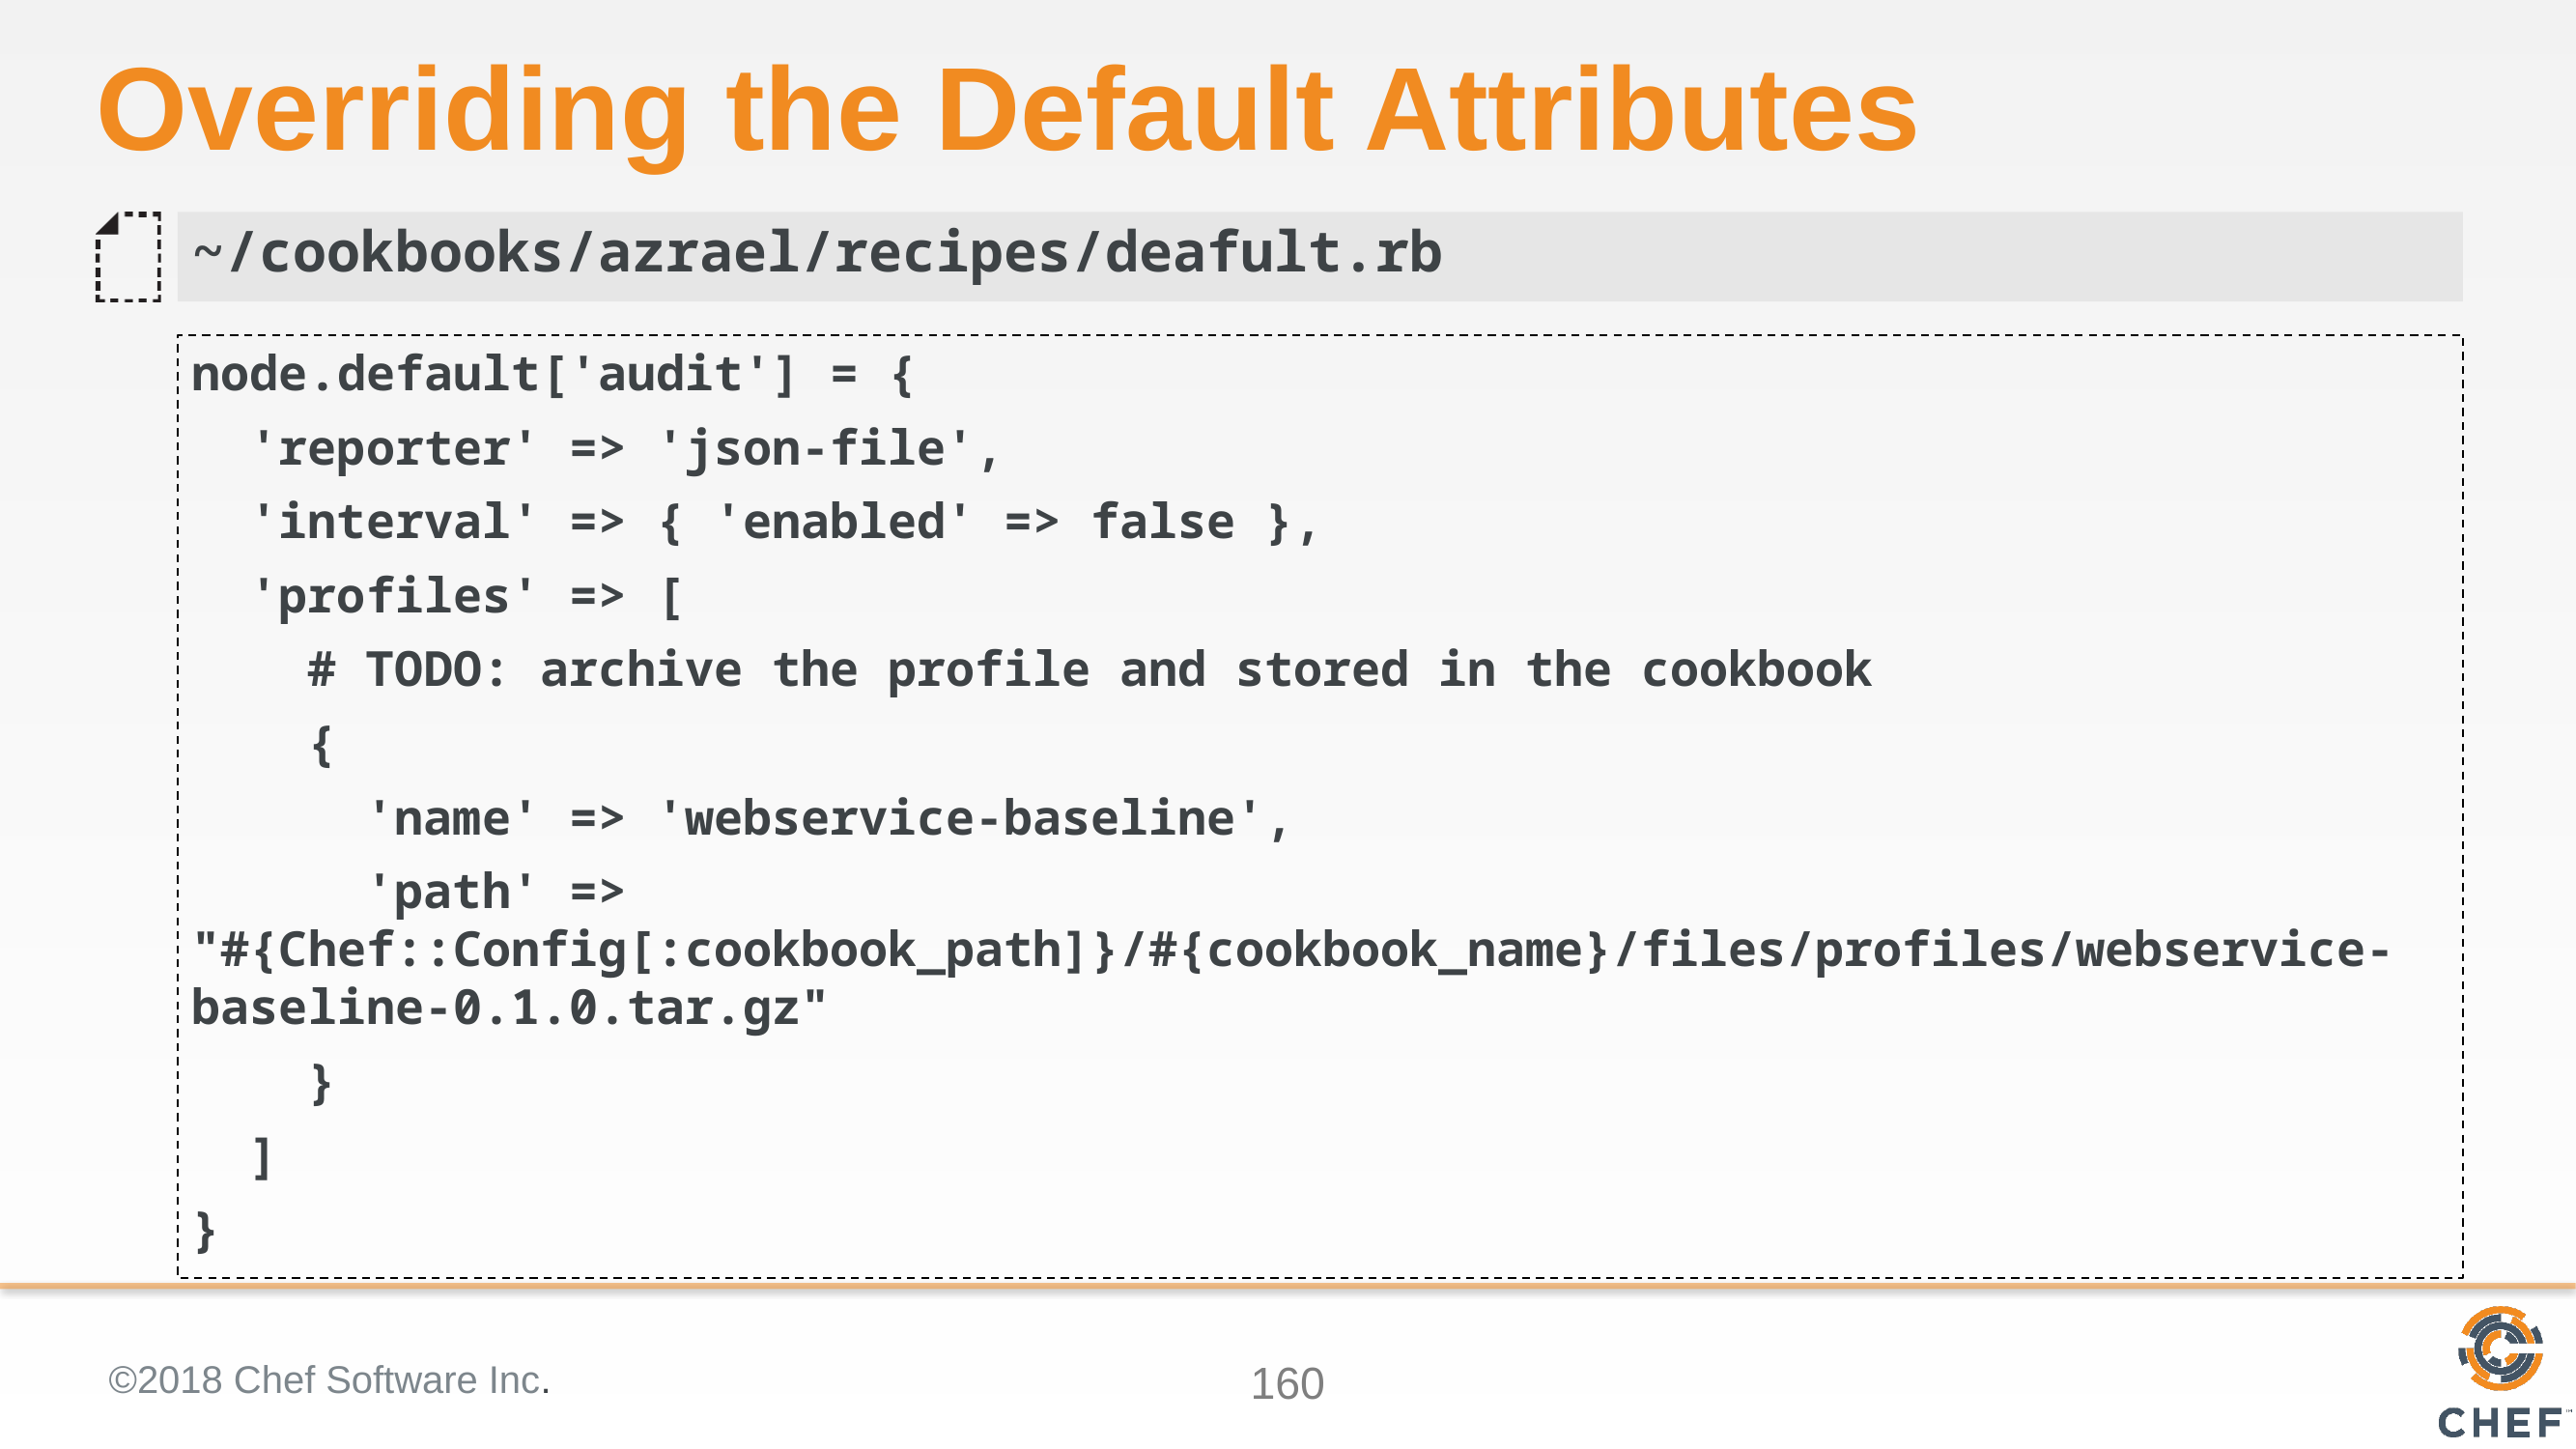

# Overriding the Default Attributes
~/cookbooks/azrael/recipes/deafult.rb
node.default['audit'] = {
  'reporter' => 'json-file',
  'interval' => { 'enabled' => false },
  'profiles' => [
    # TODO: archive the profile and stored in the cookbook
    {
      'name' => 'webservice-baseline',
      'path' => "#{Chef::Config[:cookbook_path]}/#{cookbook_name}/files/profiles/webservice-baseline-0.1.0.tar.gz"
    }
  ]
}